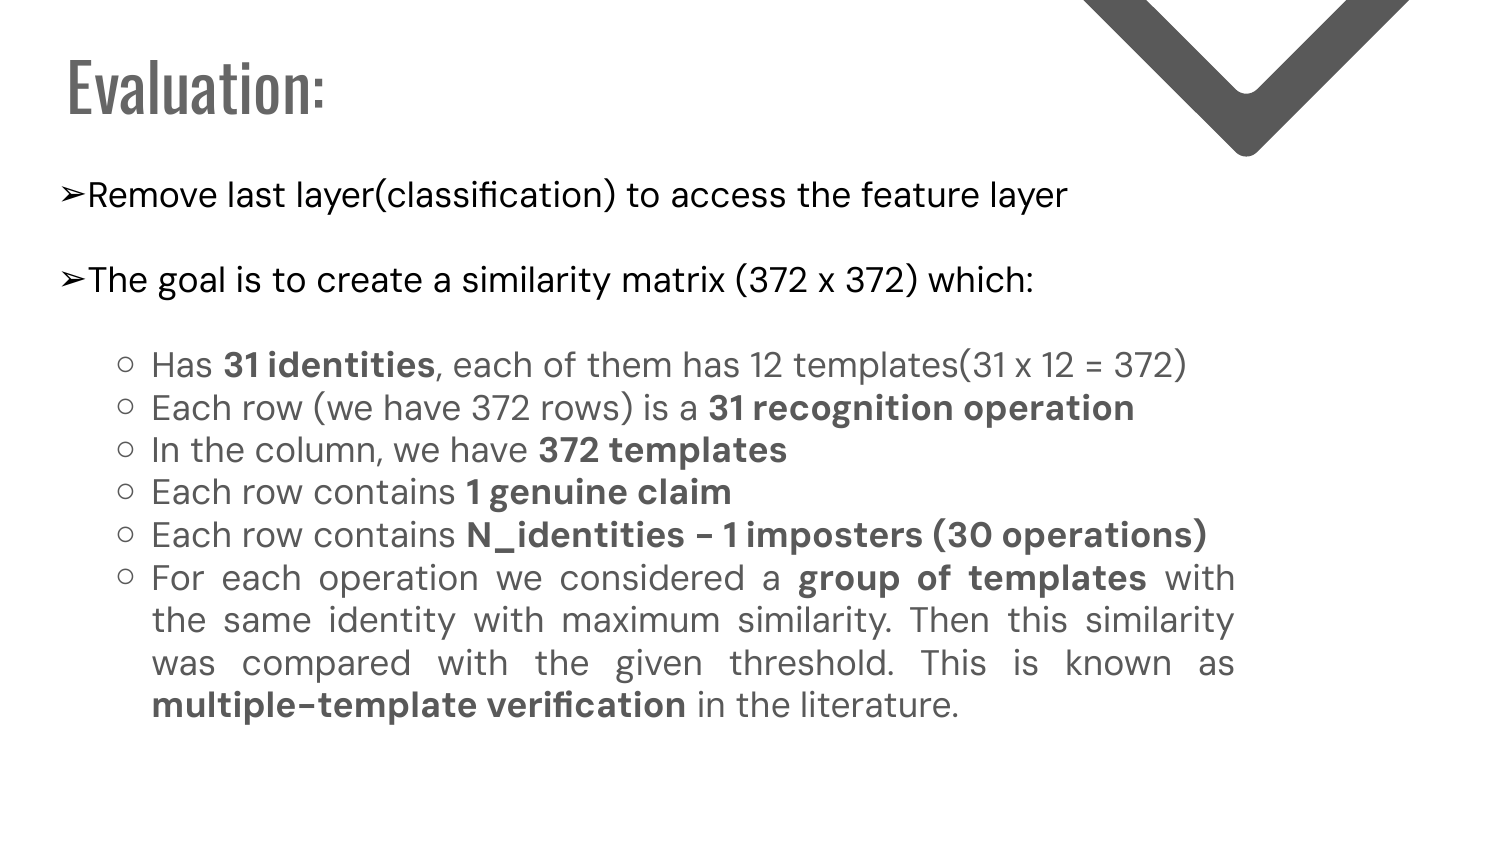

# Evaluation:
Remove last layer(classification) to access the feature layer

The goal is to create a similarity matrix (372 x 372) which:

Has 31 identities, each of them has 12 templates(31 x 12 = 372)
Each row (we have 372 rows) is a 31 recognition operation
In the column, we have 372 templates
Each row contains 1 genuine claim
Each row contains N_identities - 1 imposters (30 operations)
For each operation we considered a group of templates with the same identity with maximum similarity. Then this similarity was compared with the given threshold. This is known as multiple-template verification in the literature.